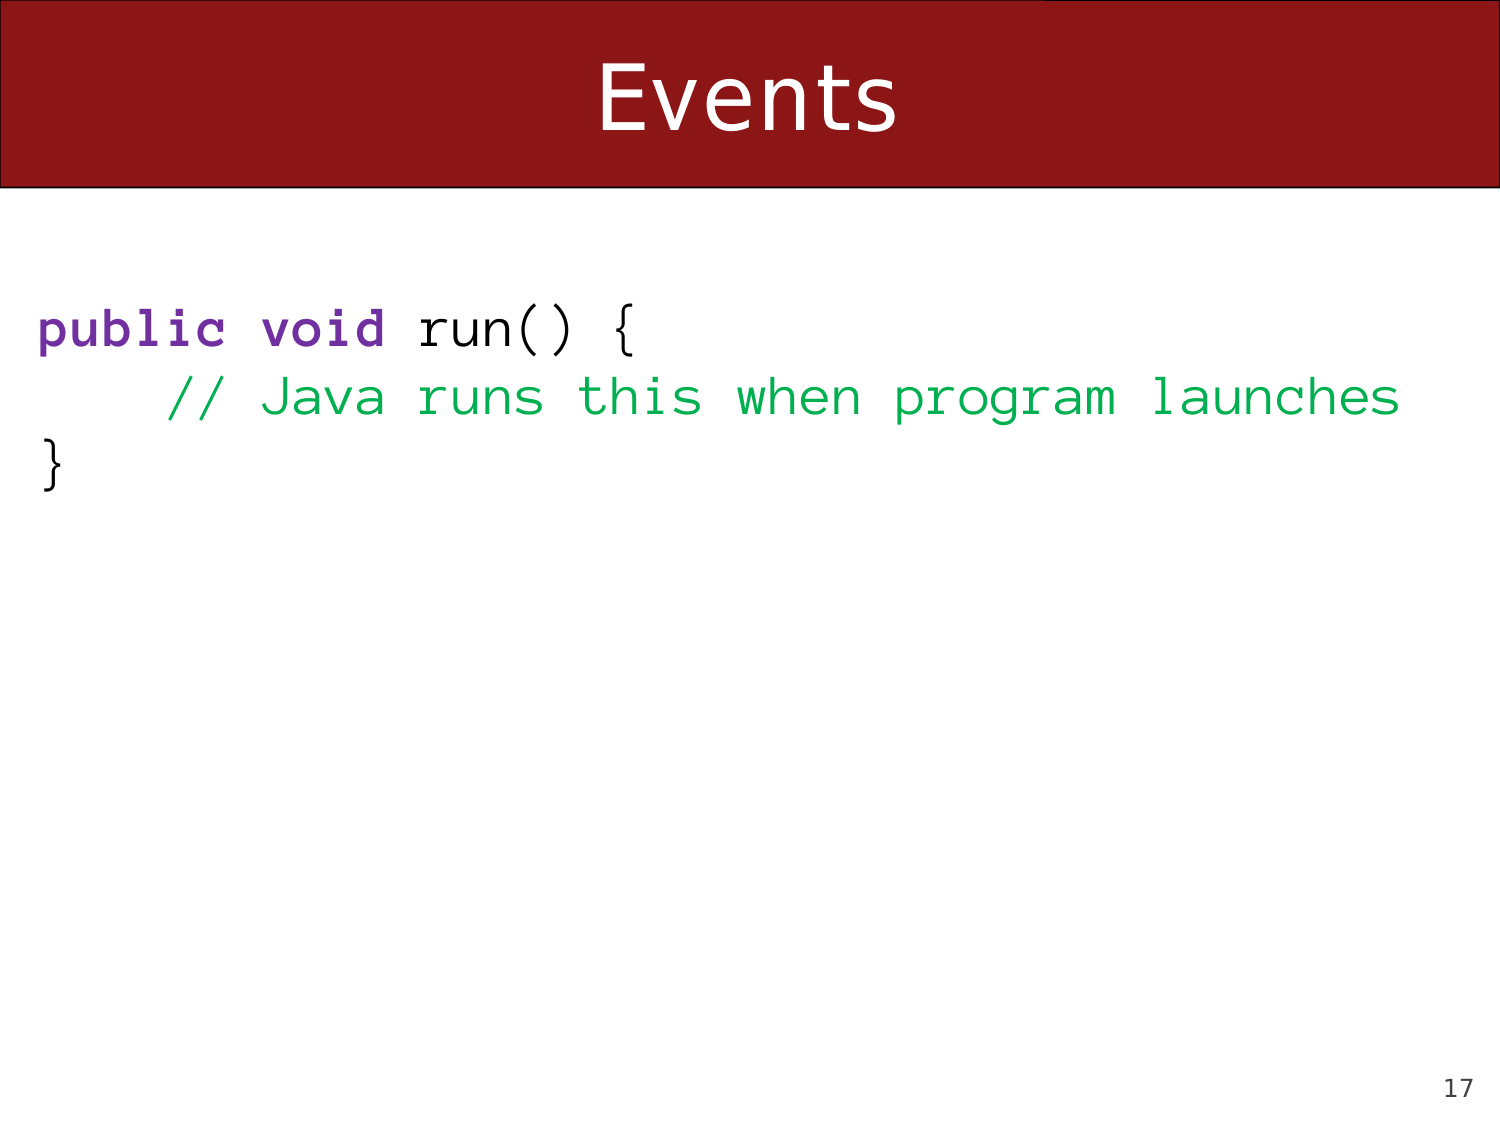

# Events

public void run() {
    // Java runs this when program launches
}